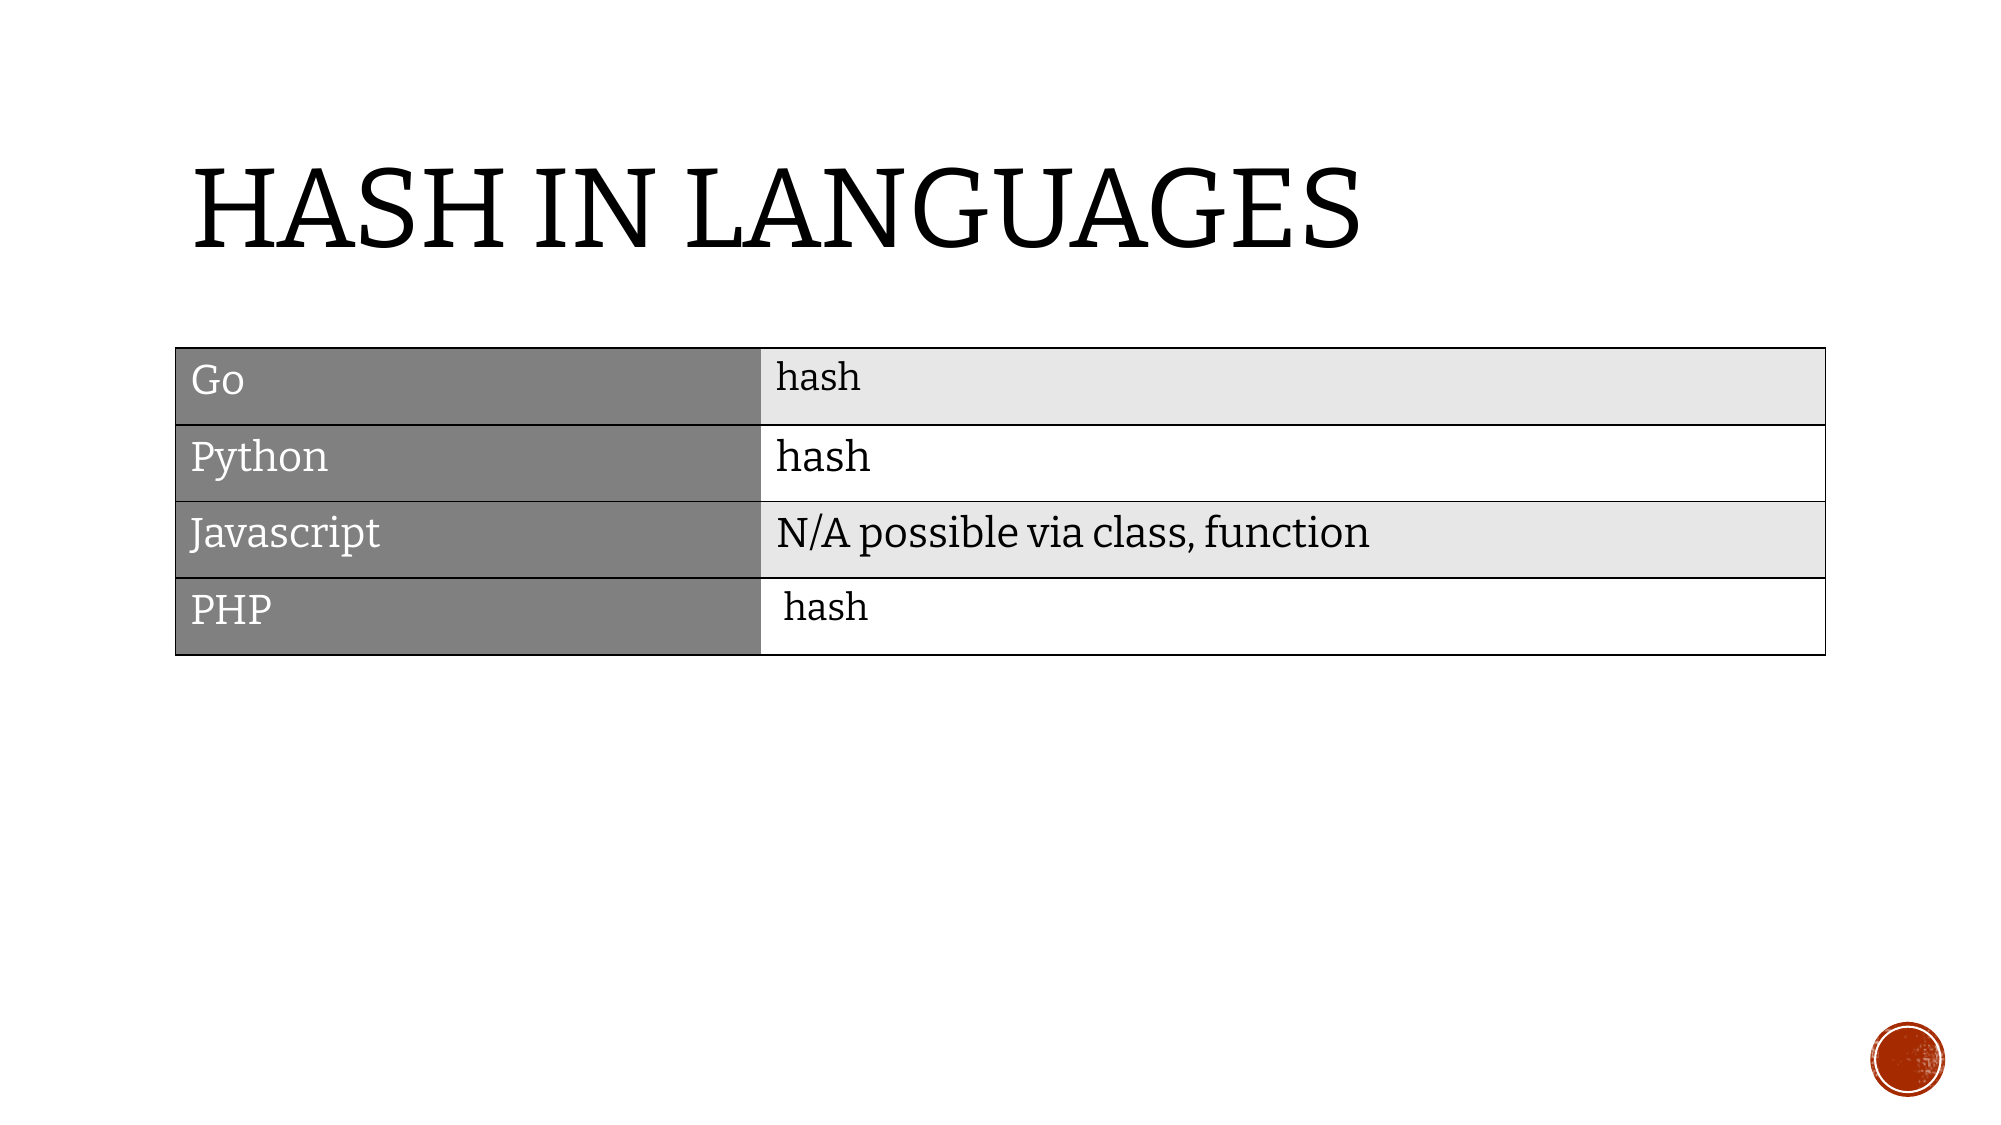

# Hash in languages
| Go | hash |
| --- | --- |
| Python | hash |
| Javascript | N/A possible via class, function |
| PHP | hash |